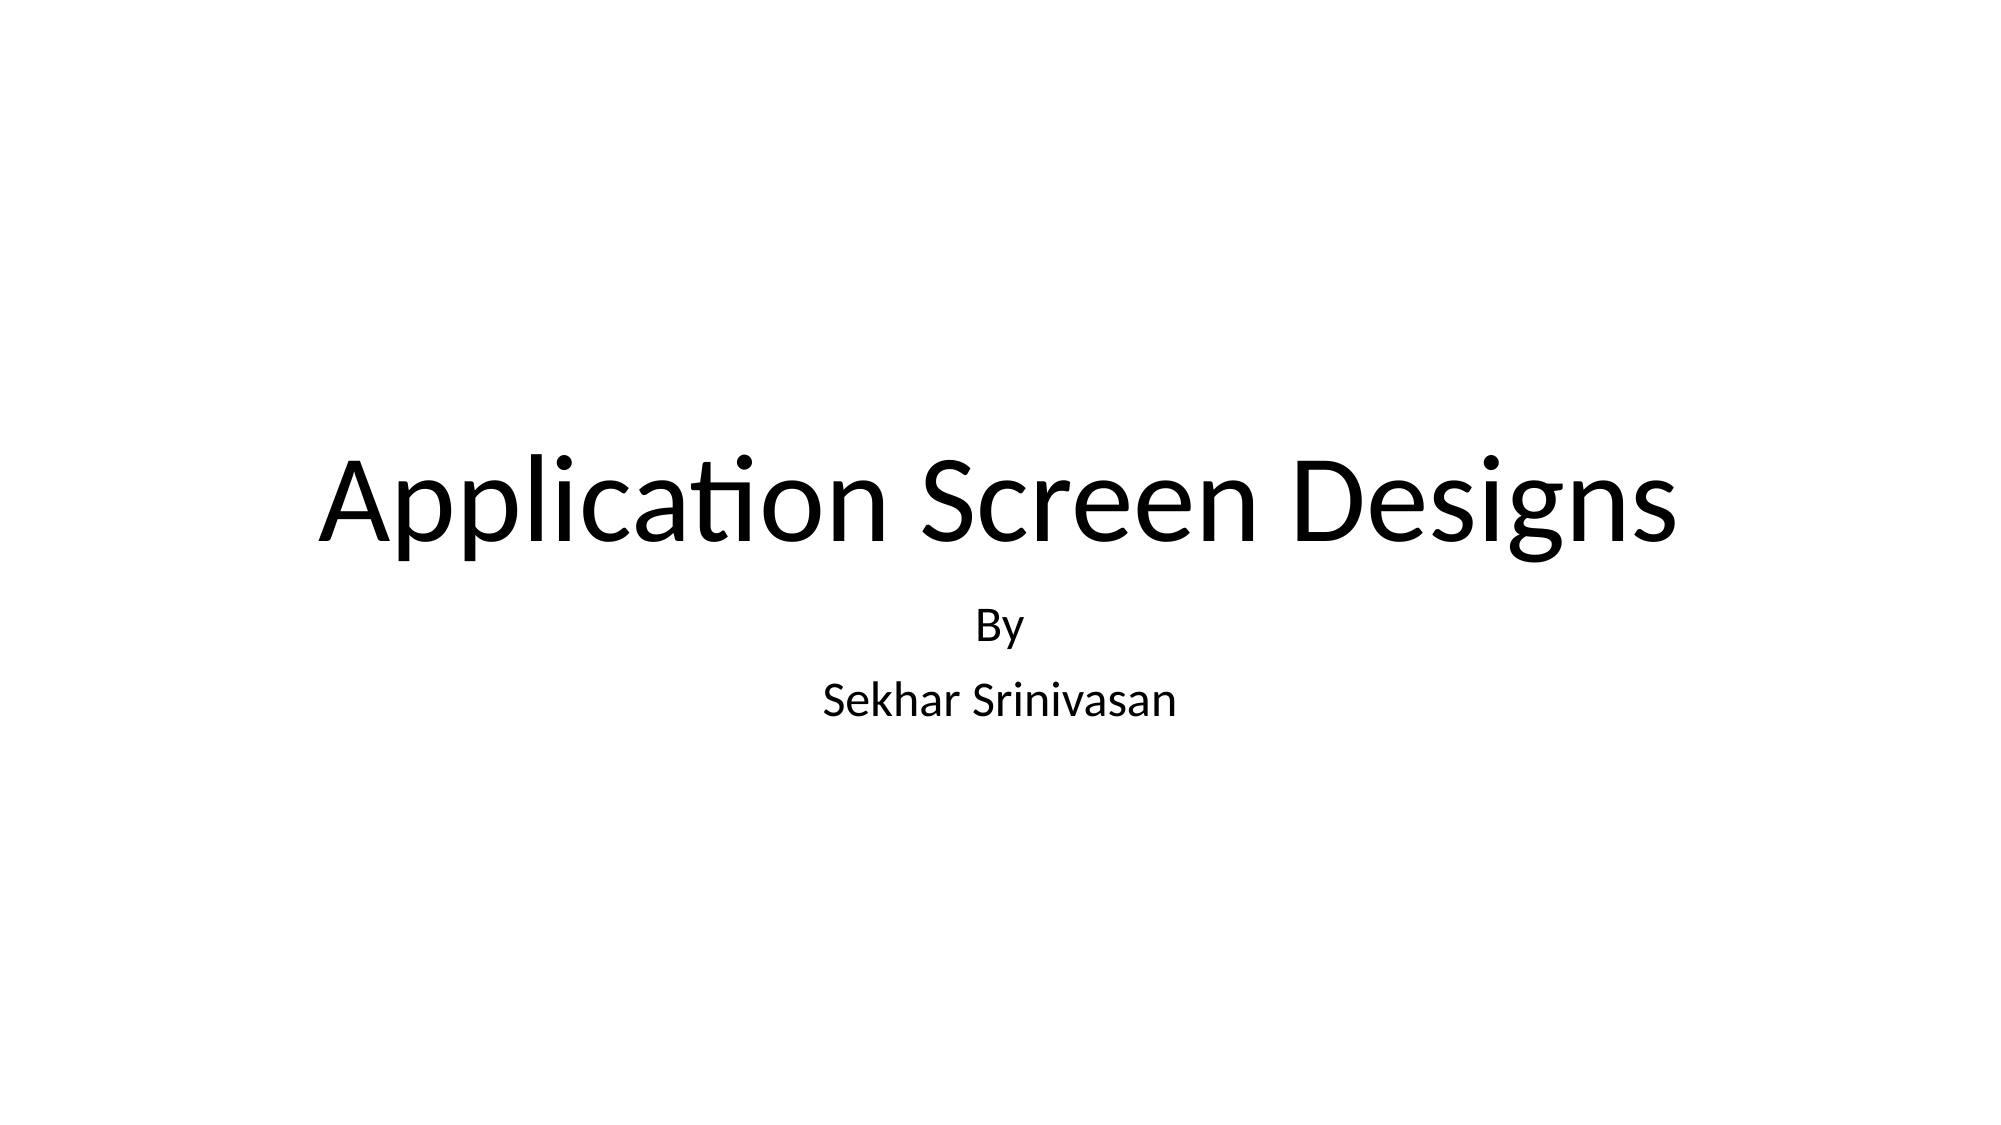

# Application Screen Designs
By
Sekhar Srinivasan